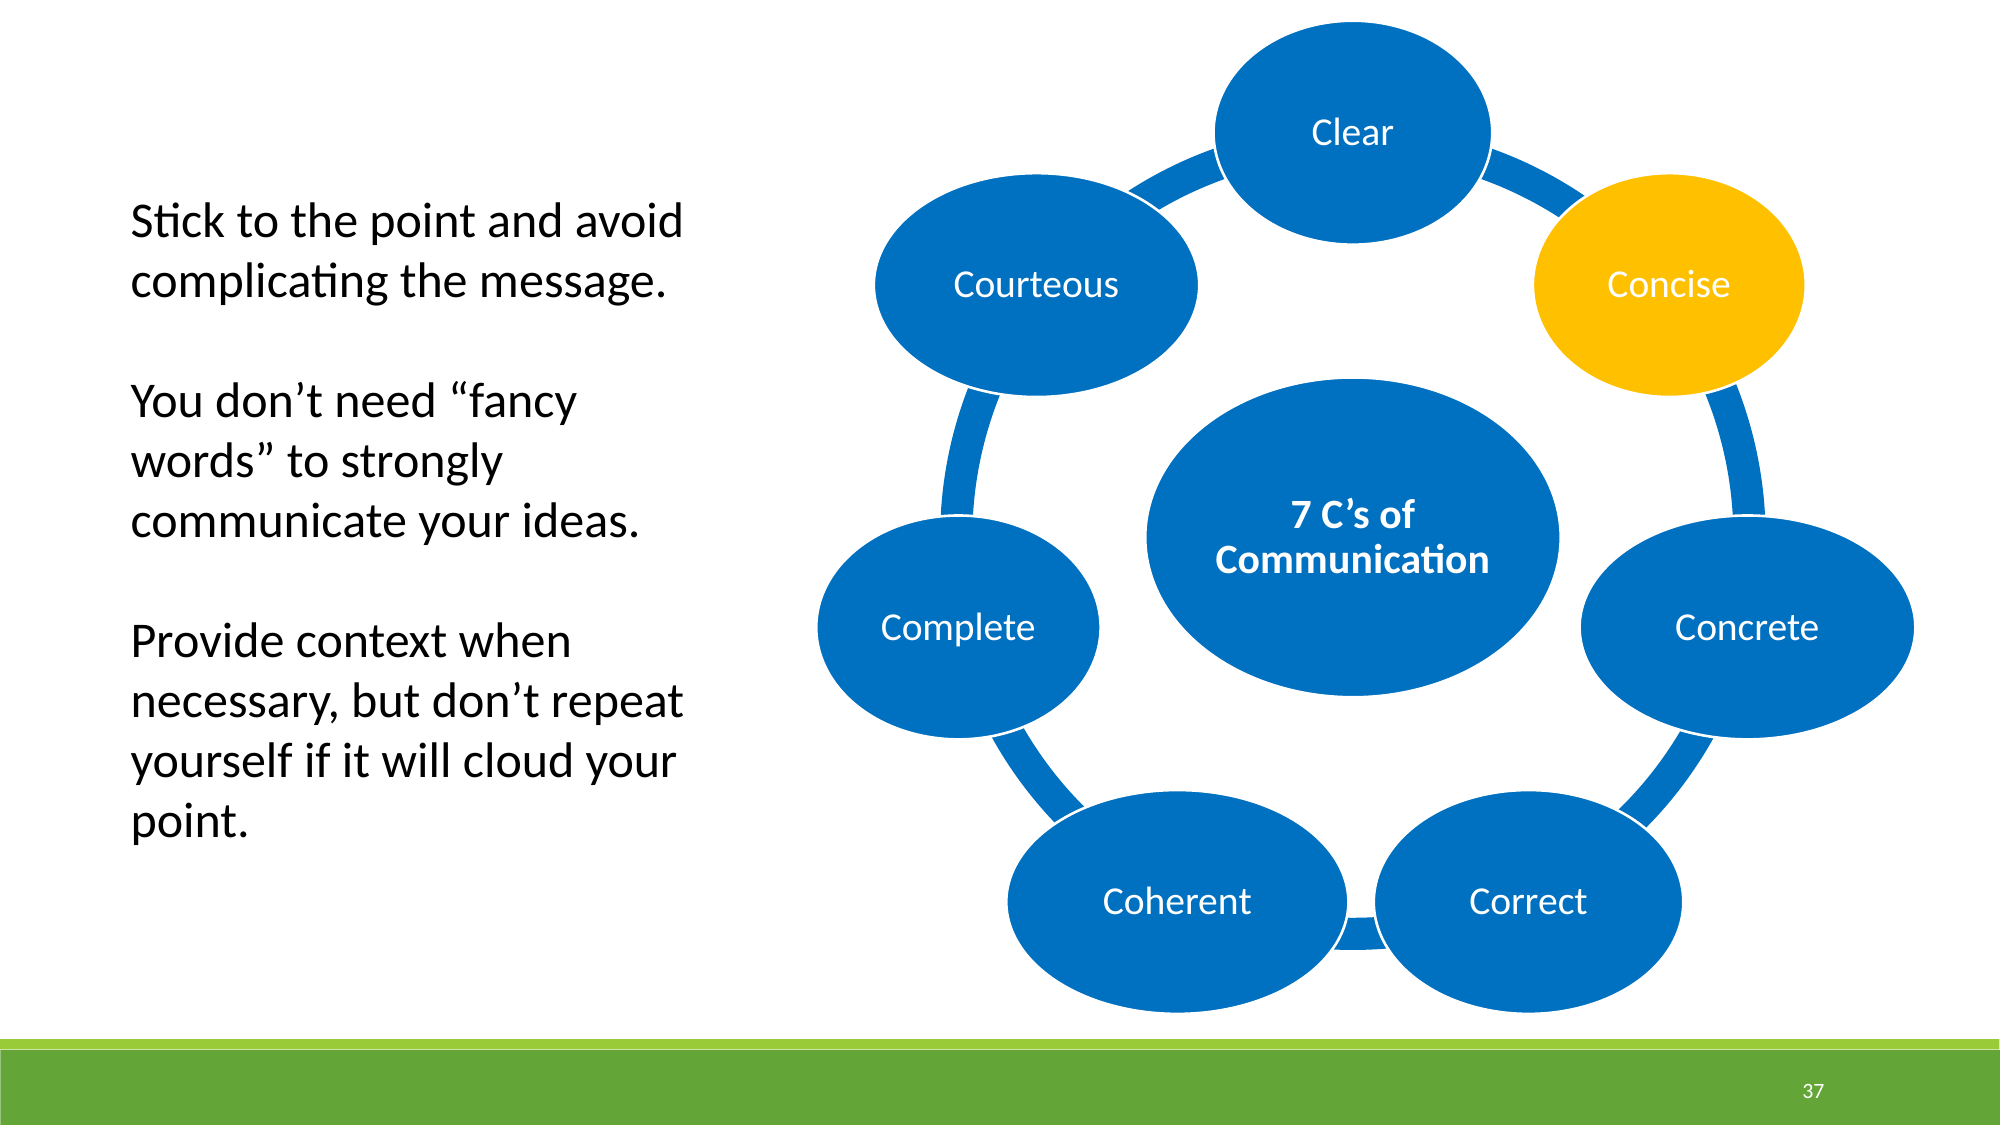

7 C’s of Communication
Clear
Concise
Concrete
Correct
Coherent
Complete
Courteous
Stick to the point and avoid complicating the message.

You don’t need “fancy words” to strongly communicate your ideas.

Provide context when necessary, but don’t repeat yourself if it will cloud your point.
37